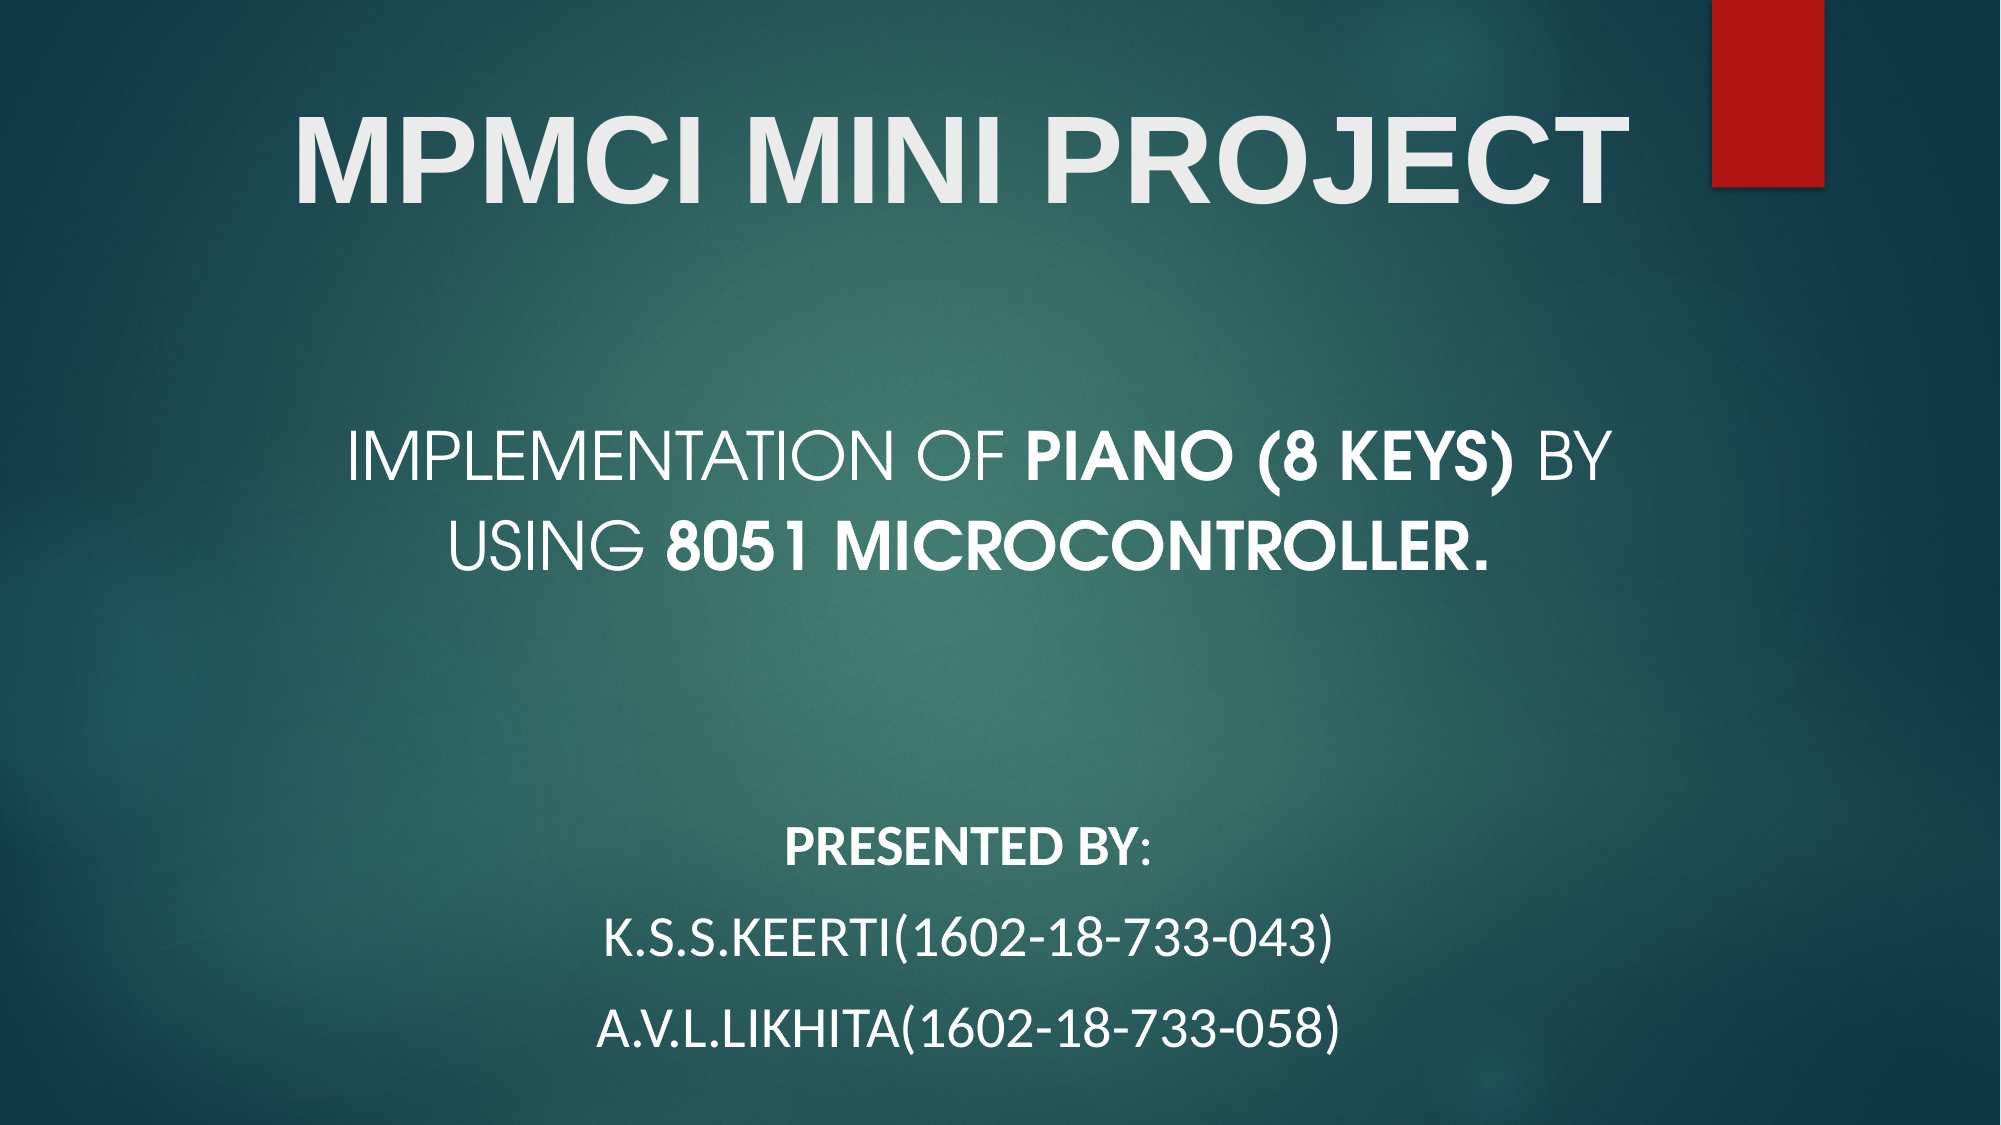

# MPMCI MINI PROJECT
 Implementation of Piano (8 keys) by using 8051 Microcontroller.

PRESENTED BY:
K.S.S.Keerti(1602-18-733-043)
A.V.L.LIKHITA(1602-18-733-058)